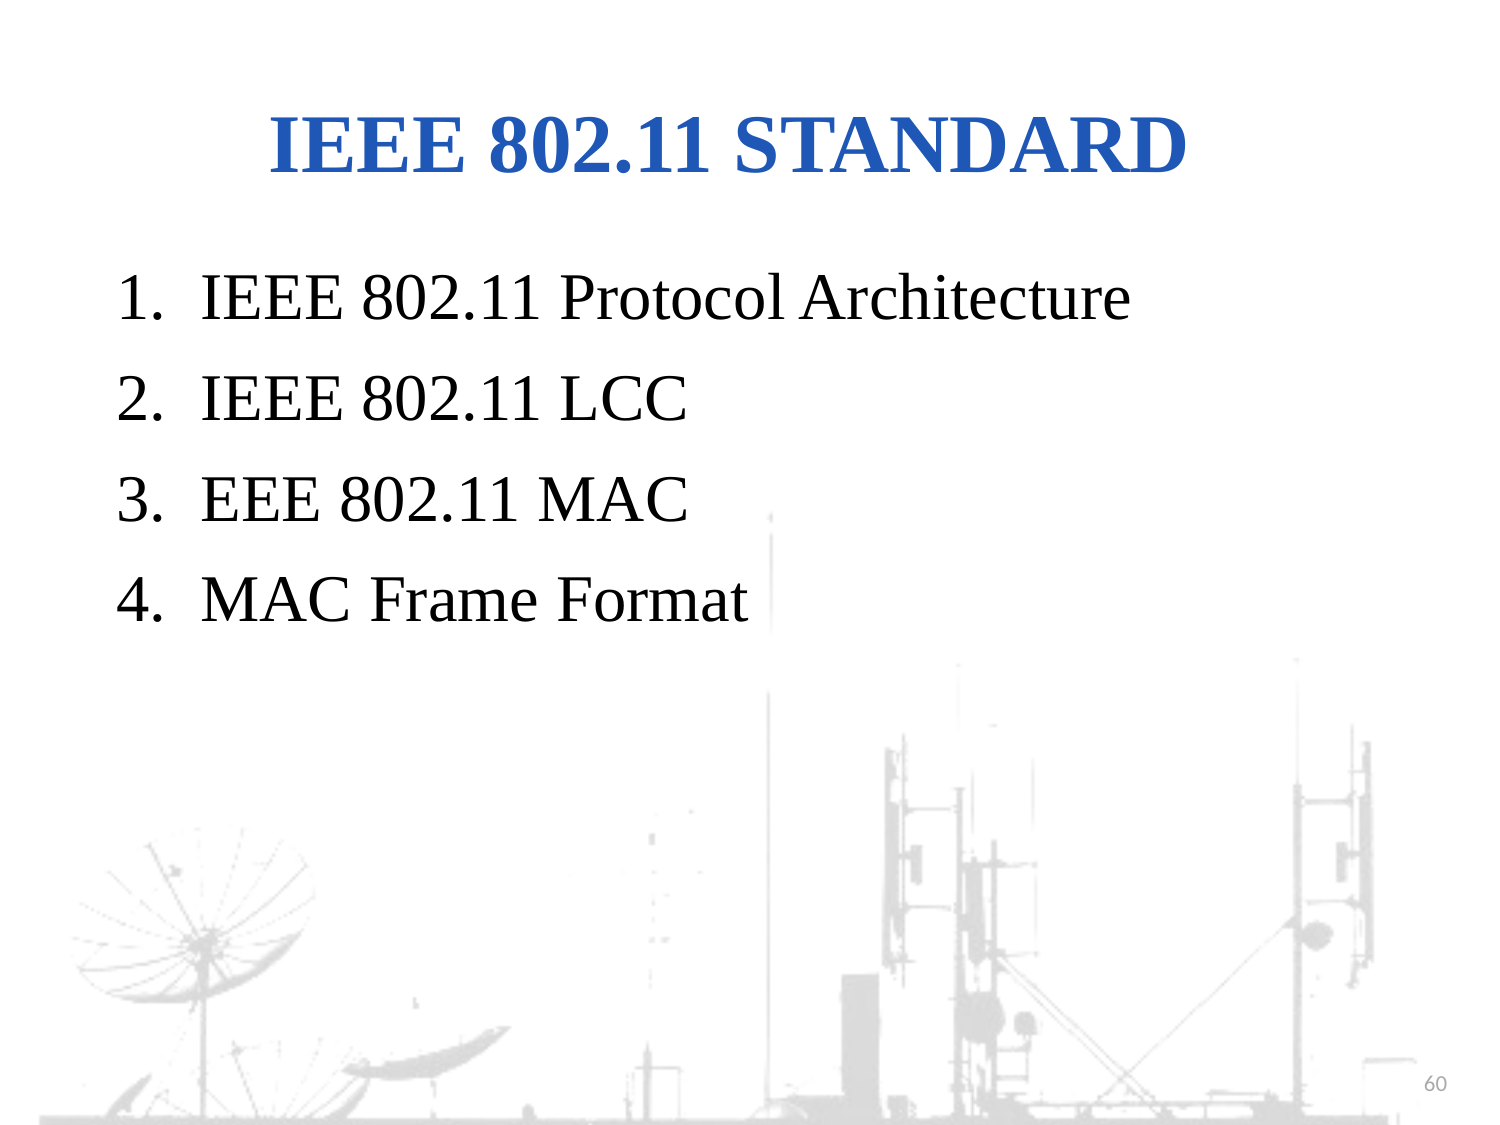

# IEEE 802.11 Standard
IEEE 802.11 Protocol Architecture
IEEE 802.11 LCC
EEE 802.11 MAC
MAC Frame Format

60